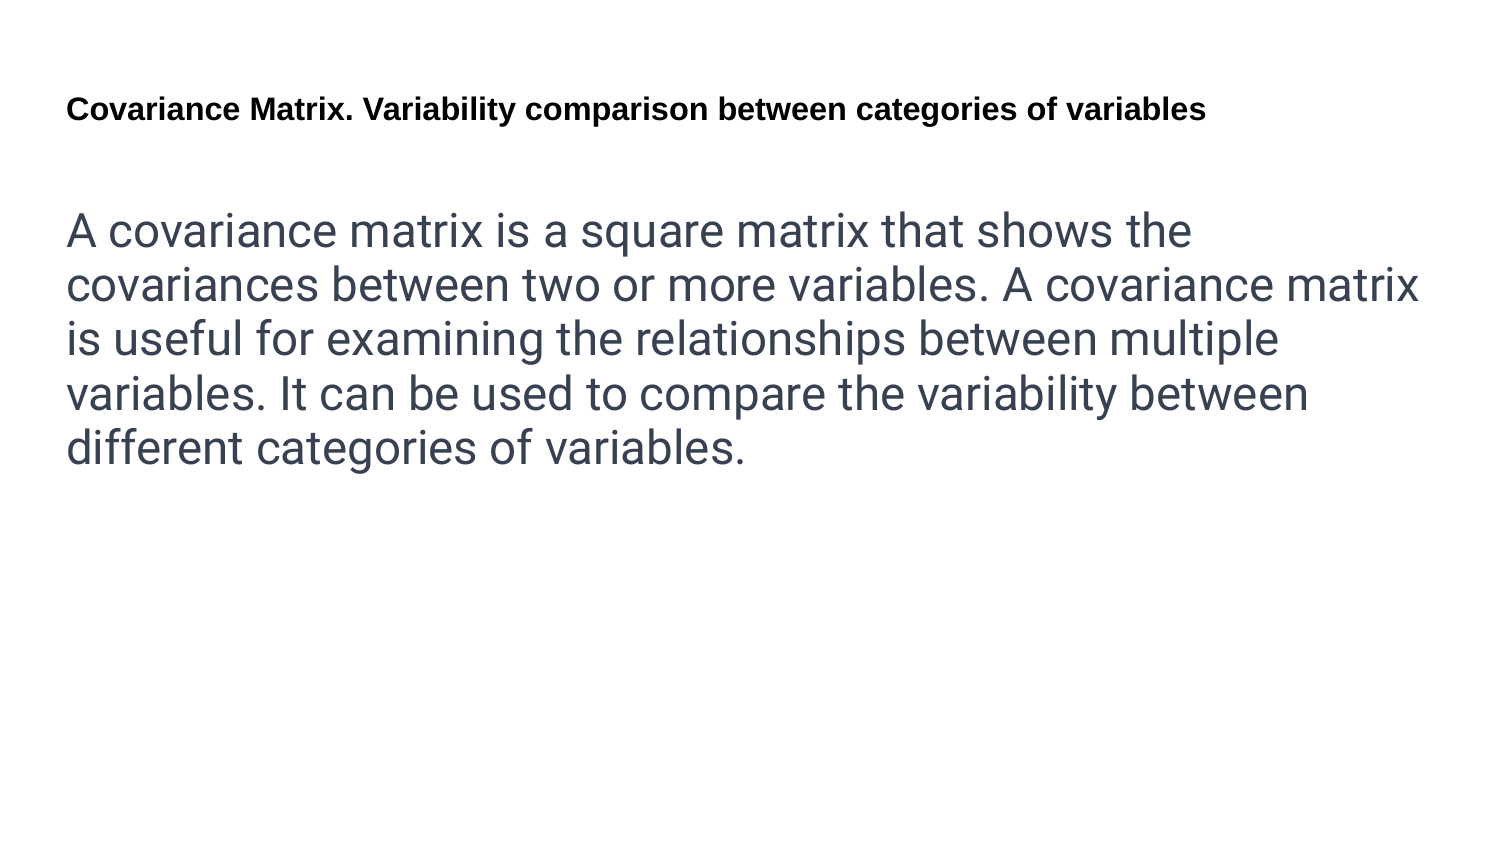

# Covariance Matrix. Variability comparison between categories of variables

A covariance matrix is a square matrix that shows the covariances between two or more variables. A covariance matrix is useful for examining the relationships between multiple variables. It can be used to compare the variability between different categories of variables.